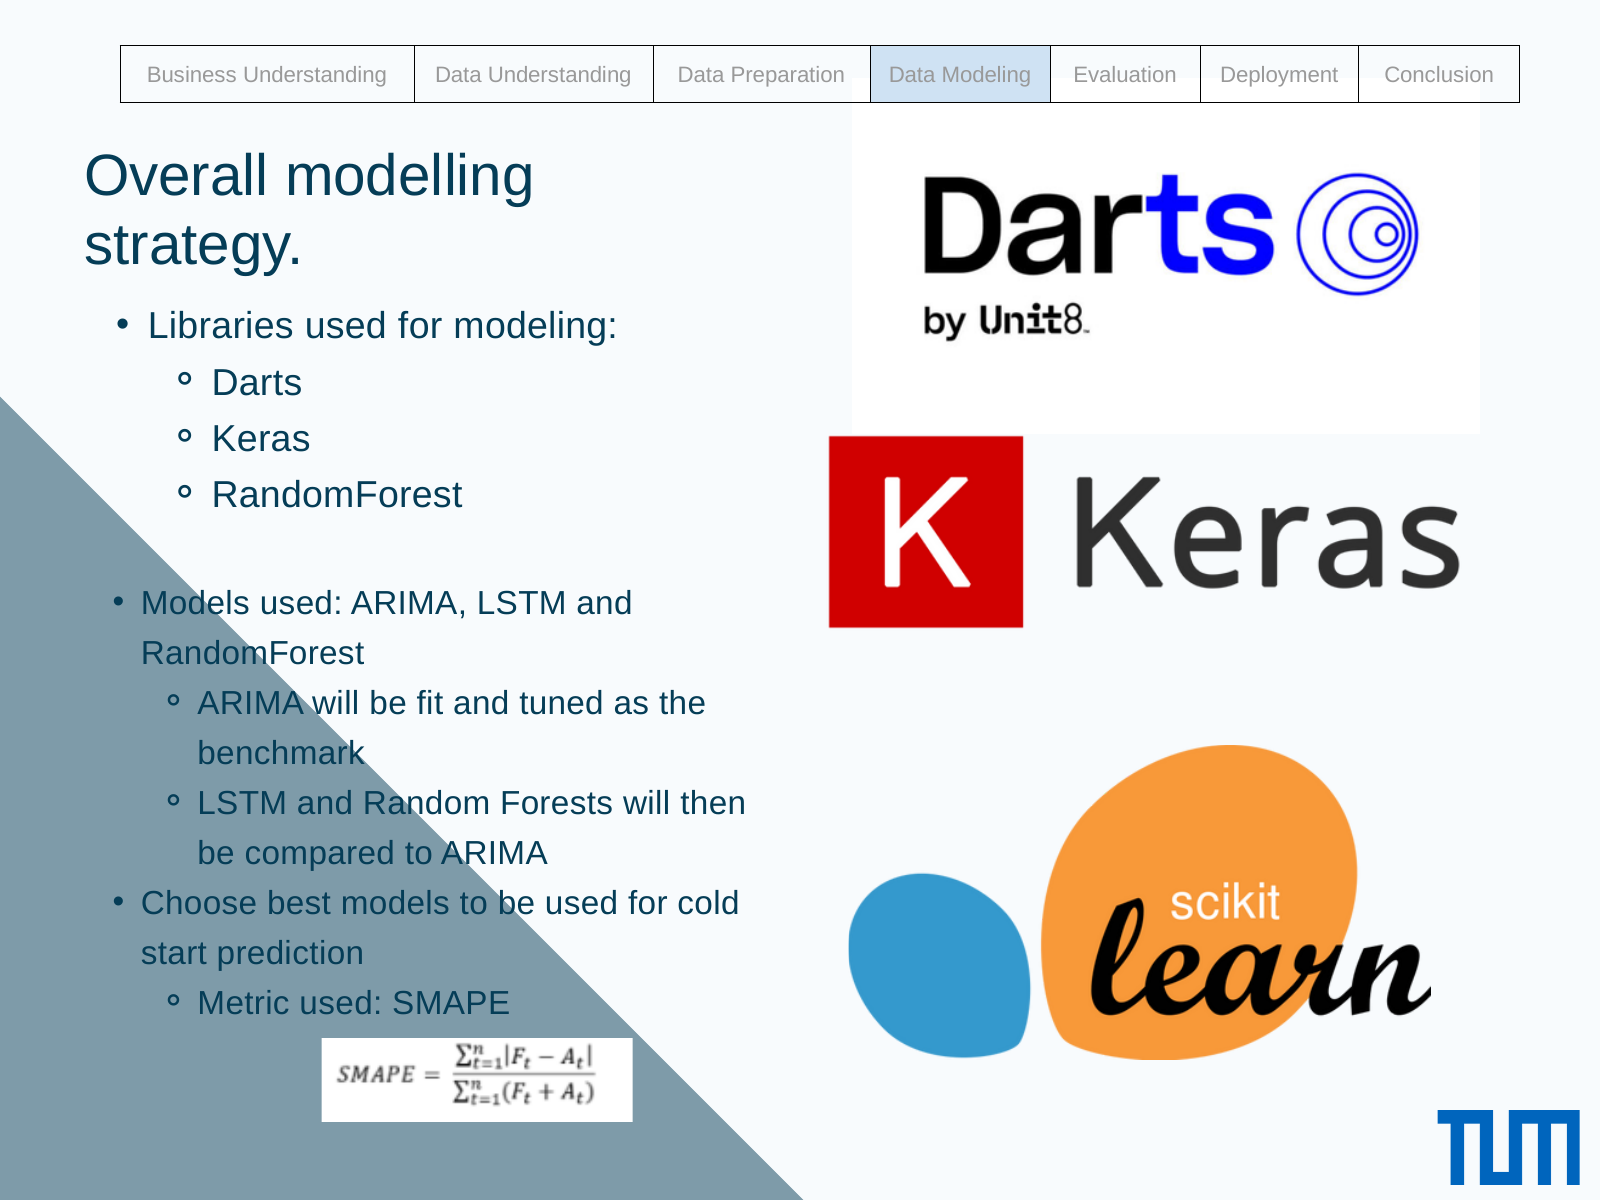

| Business Understanding | Data Understanding | Data Preparation | Data Modeling | Evaluation | Deployment | Conclusion |
| --- | --- | --- | --- | --- | --- | --- |

Overall modelling strategy.
Libraries used for modeling:
Darts
Keras
RandomForest

Models used: ARIMA, LSTM and RandomForest
ARIMA will be fit and tuned as the benchmark
LSTM and Random Forests will then be compared to ARIMA
Choose best models to be used for cold start prediction
Metric used: SMAPE